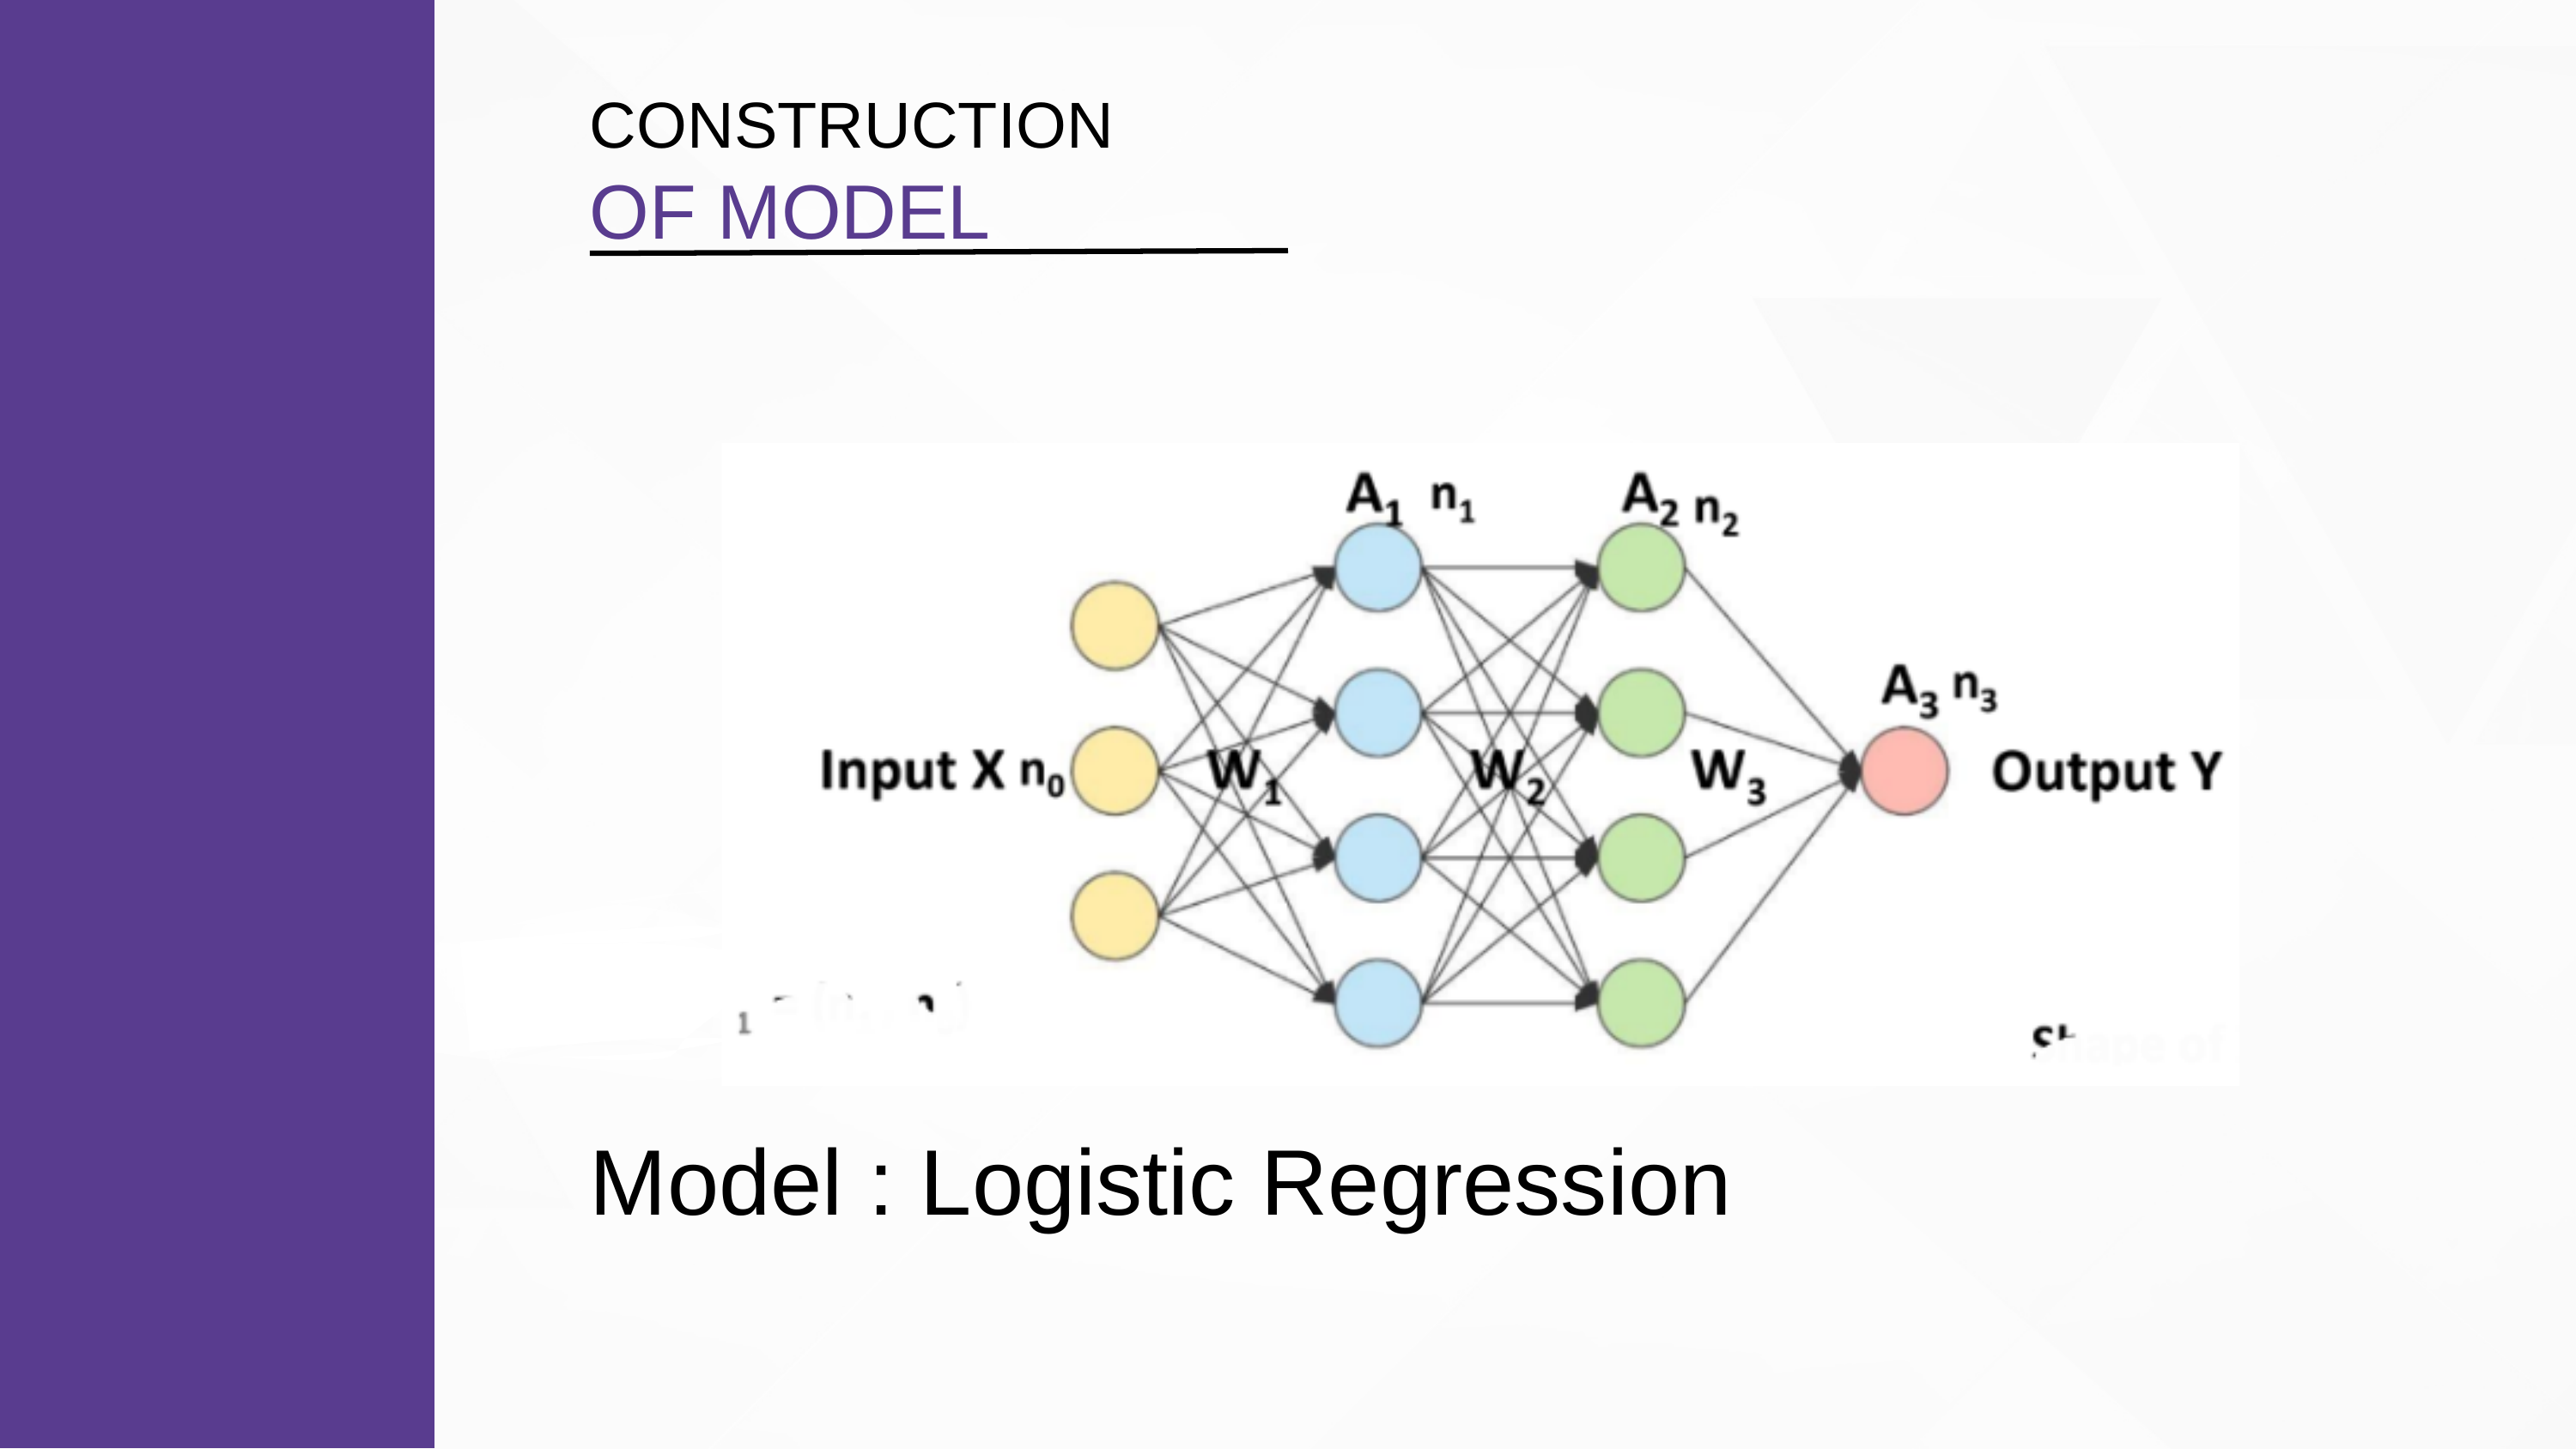

CONSTRUCTION
OF MODEL

Model : Logistic Regression